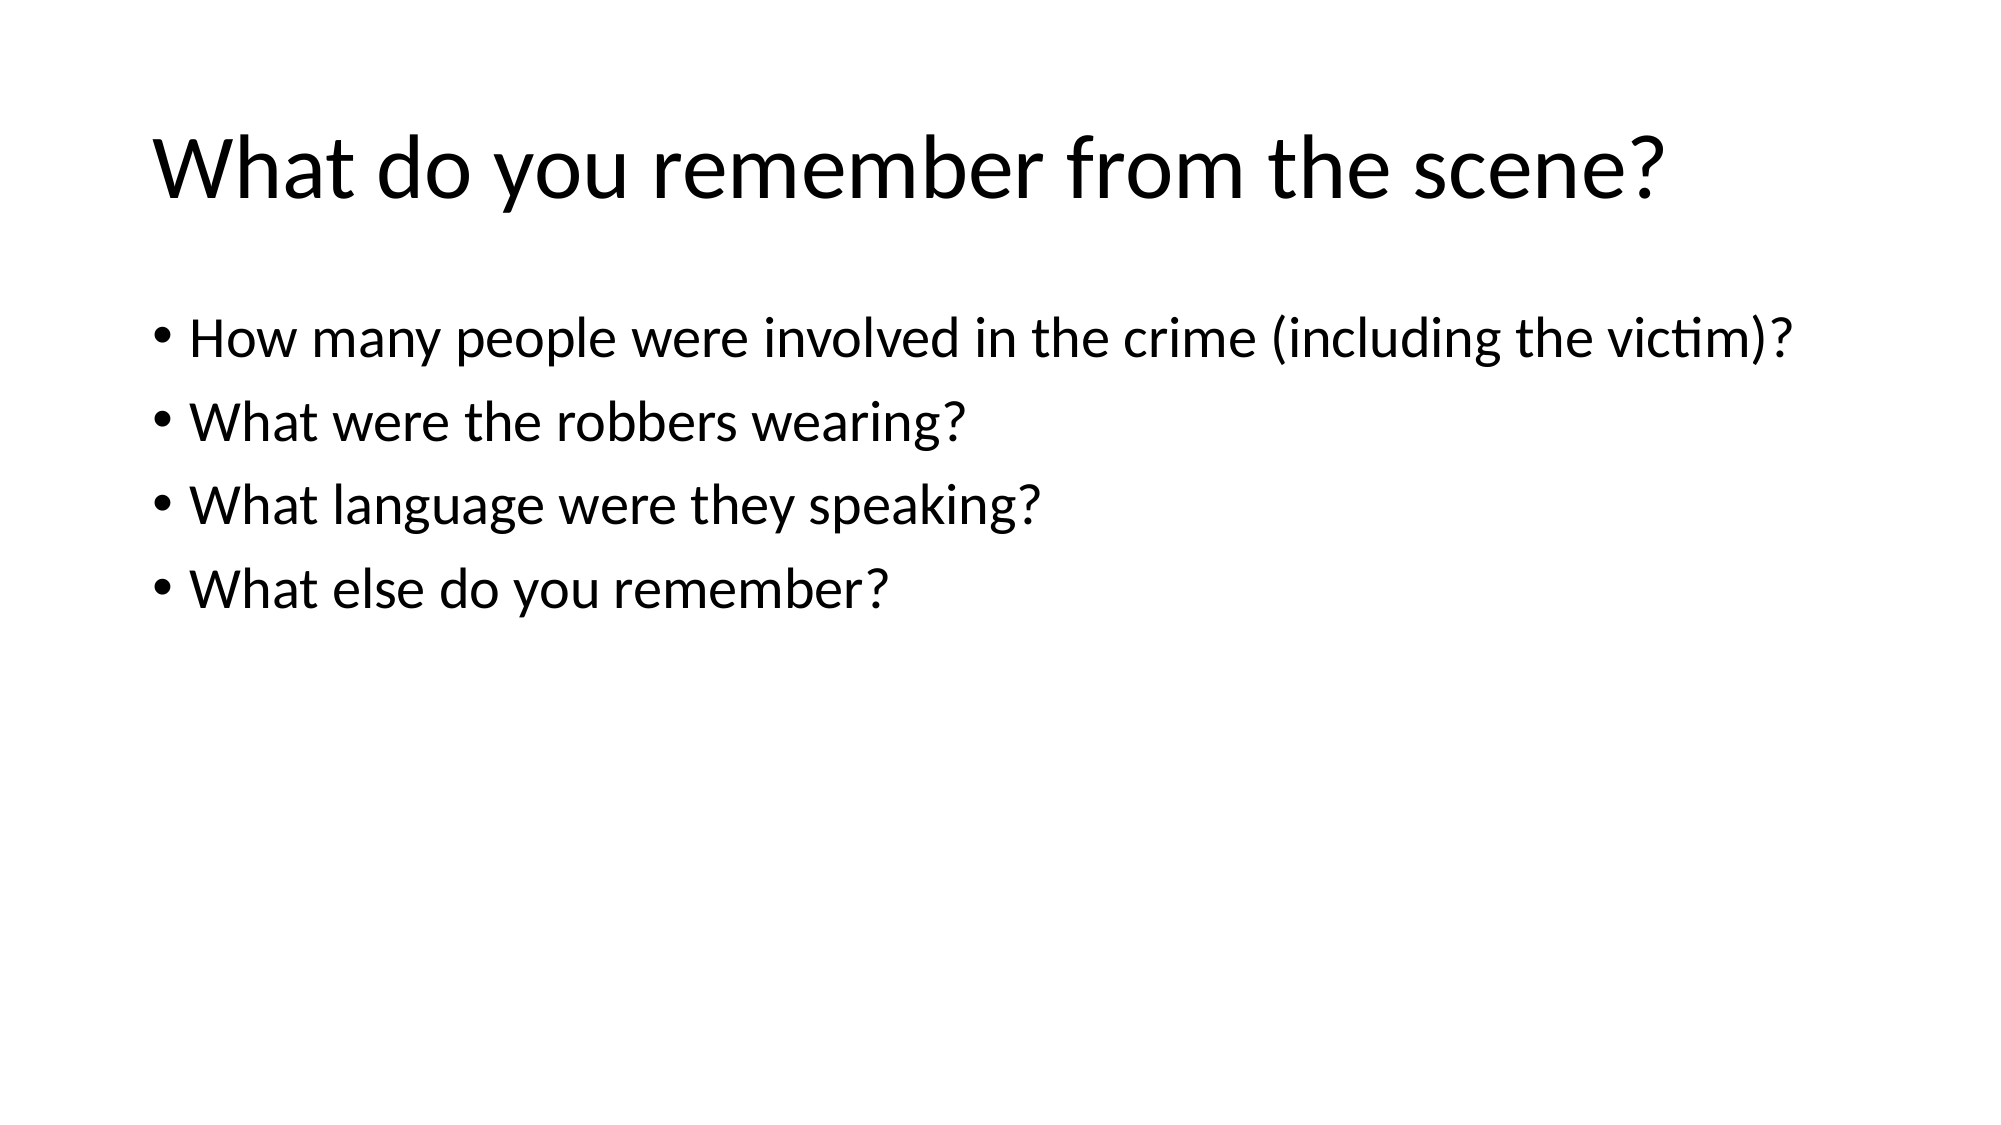

# What do you remember from the scene?
How many people were involved in the crime (including the victim)?
What were the robbers wearing?
What language were they speaking?
What else do you remember?